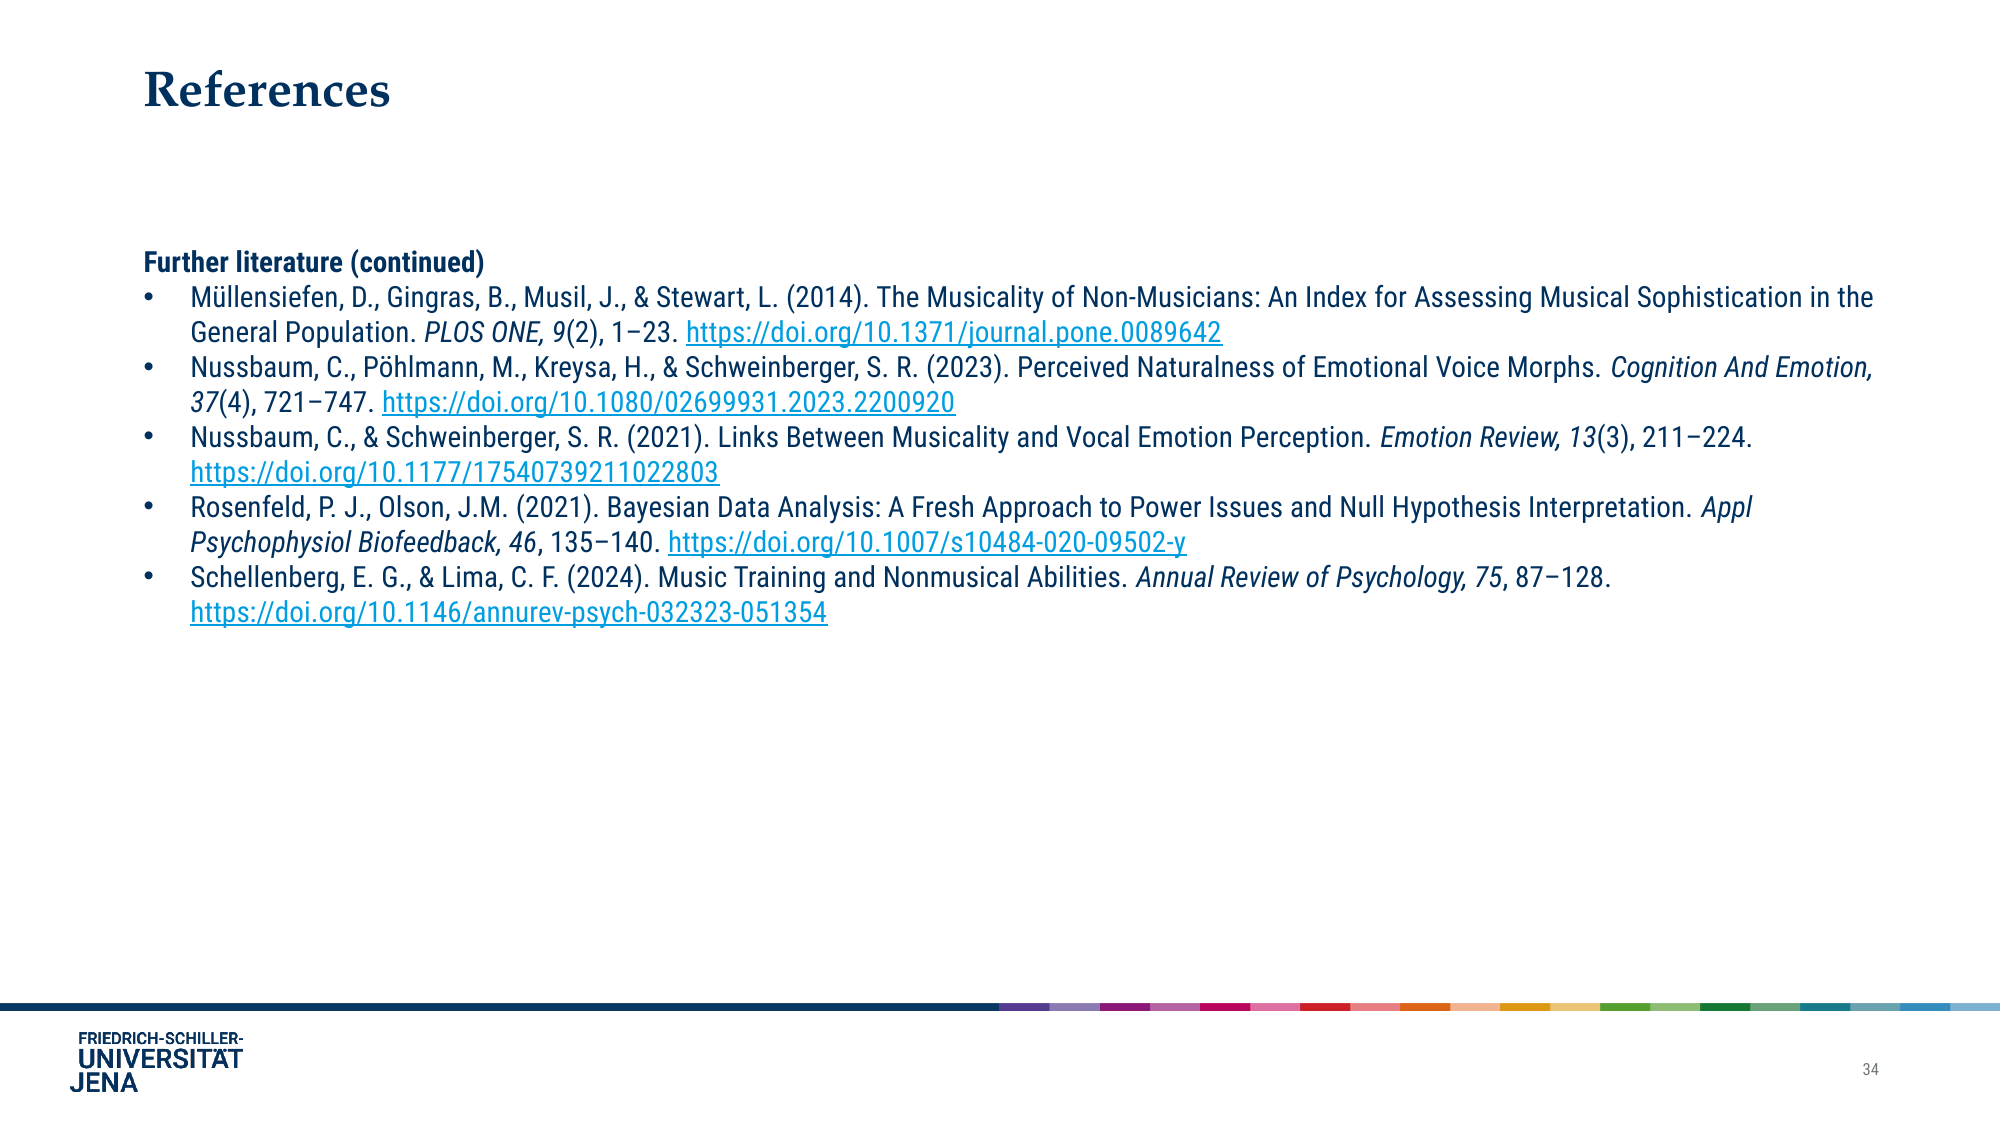

# References
Further literature (continued)
Müllensiefen, D., Gingras, B., Musil, J., & Stewart, L. (2014). The Musicality of Non-Musicians: An Index for Assessing Musical Sophistication in the General Population. PLOS ONE, 9(2), 1–23. https://doi.org/10.1371/journal.pone.0089642
Nussbaum, C., Pöhlmann, M., Kreysa, H., & Schweinberger, S. R. (2023). Perceived Naturalness of Emotional Voice Morphs. Cognition And Emotion, 37(4), 721–747. https://doi.org/10.1080/02699931.2023.2200920
Nussbaum, C., & Schweinberger, S. R. (2021). Links Between Musicality and Vocal Emotion Perception. Emotion Review, 13(3), 211–224. https://doi.org/10.1177/17540739211022803
Rosenfeld, P. J., Olson, J.M. (2021). Bayesian Data Analysis: A Fresh Approach to Power Issues and Null Hypothesis Interpretation. Appl Psychophysiol Biofeedback, 46, 135–140. https://doi.org/10.1007/s10484-020-09502-y
Schellenberg, E. G., & Lima, C. F. (2024). Music Training and Nonmusical Abilities. Annual Review of Psychology, 75, 87–128. https://doi.org/10.1146/annurev-psych-032323-051354